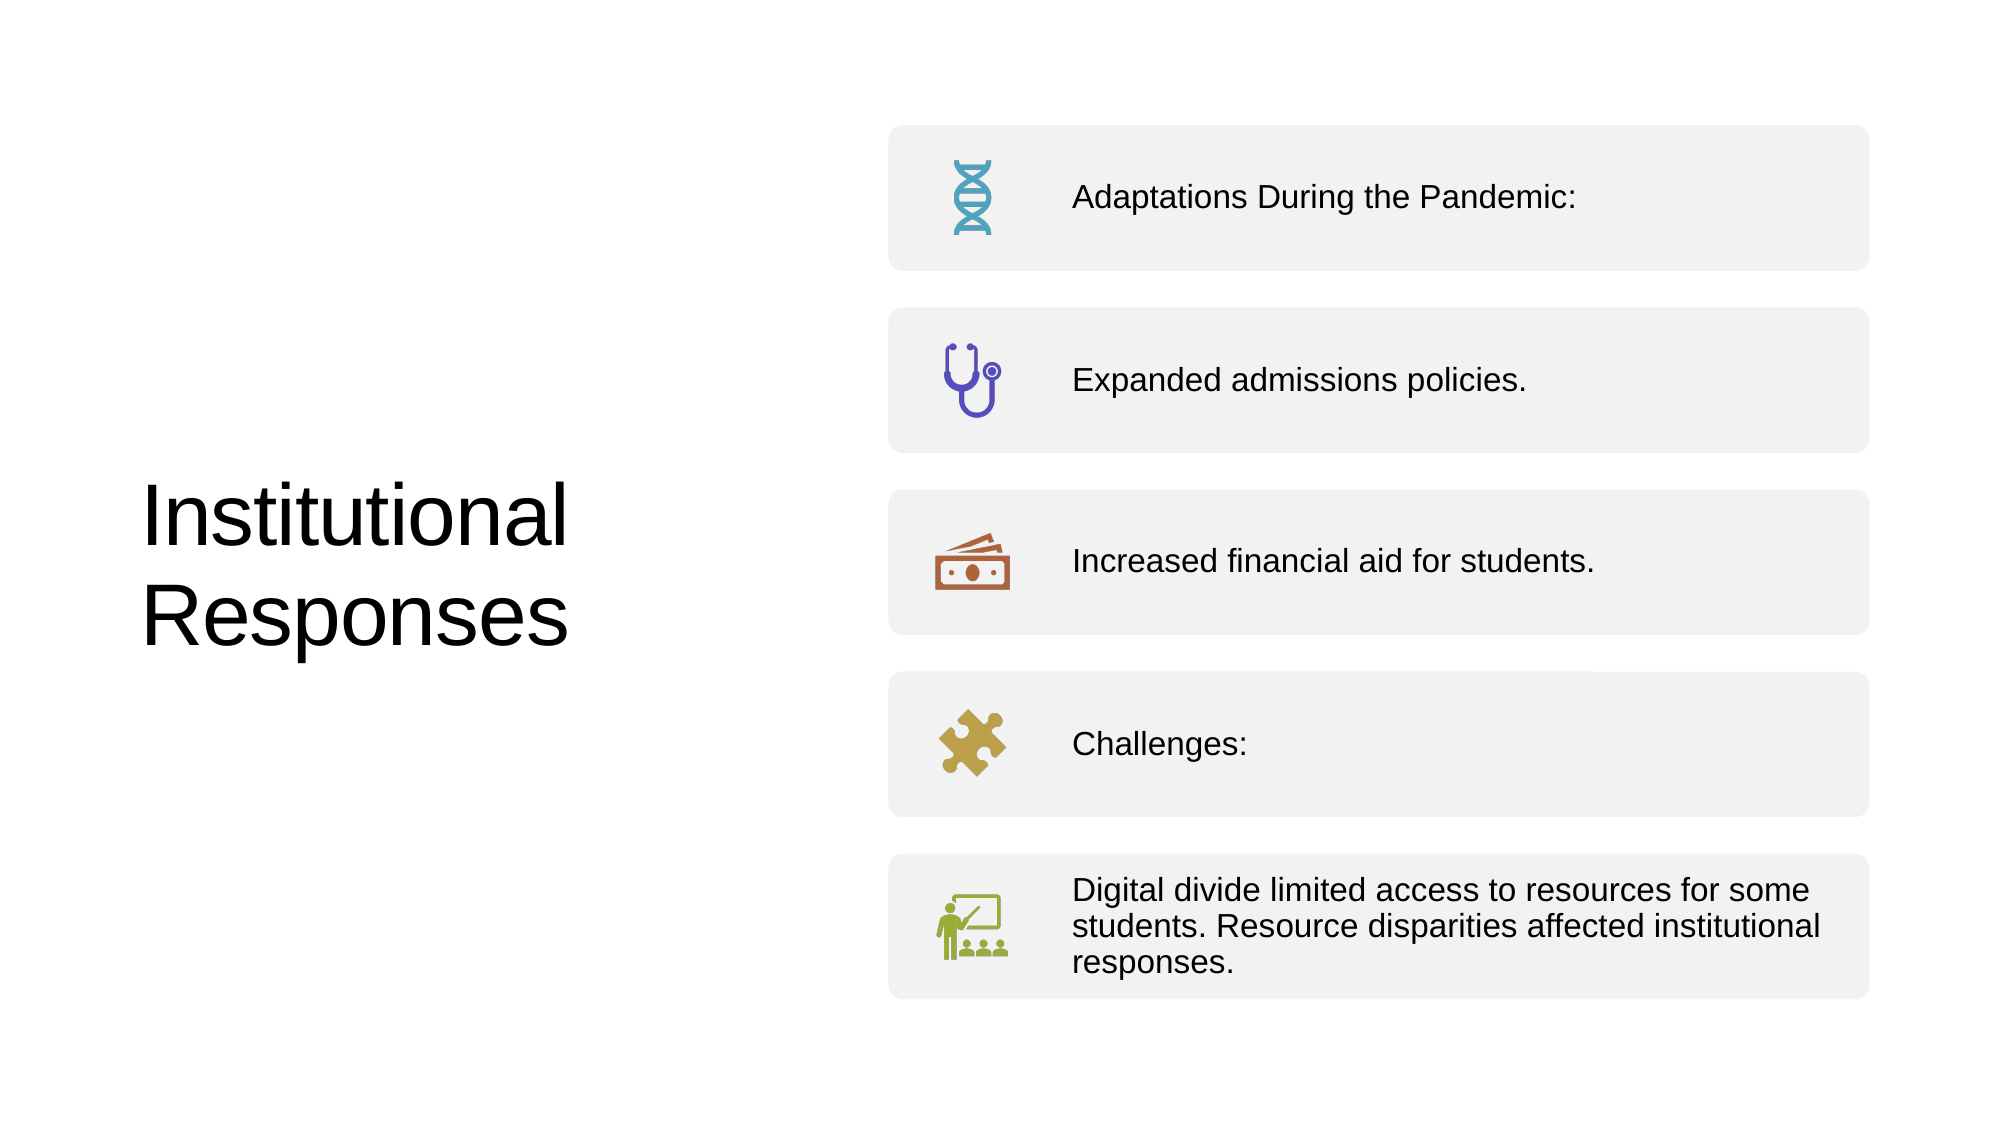

Adaptations During the Pandemic:
Expanded admissions policies.
Increased financial aid for students.
Challenges:
Digital divide limited access to resources for some students. Resource disparities affected institutional responses.
# Institutional Responses